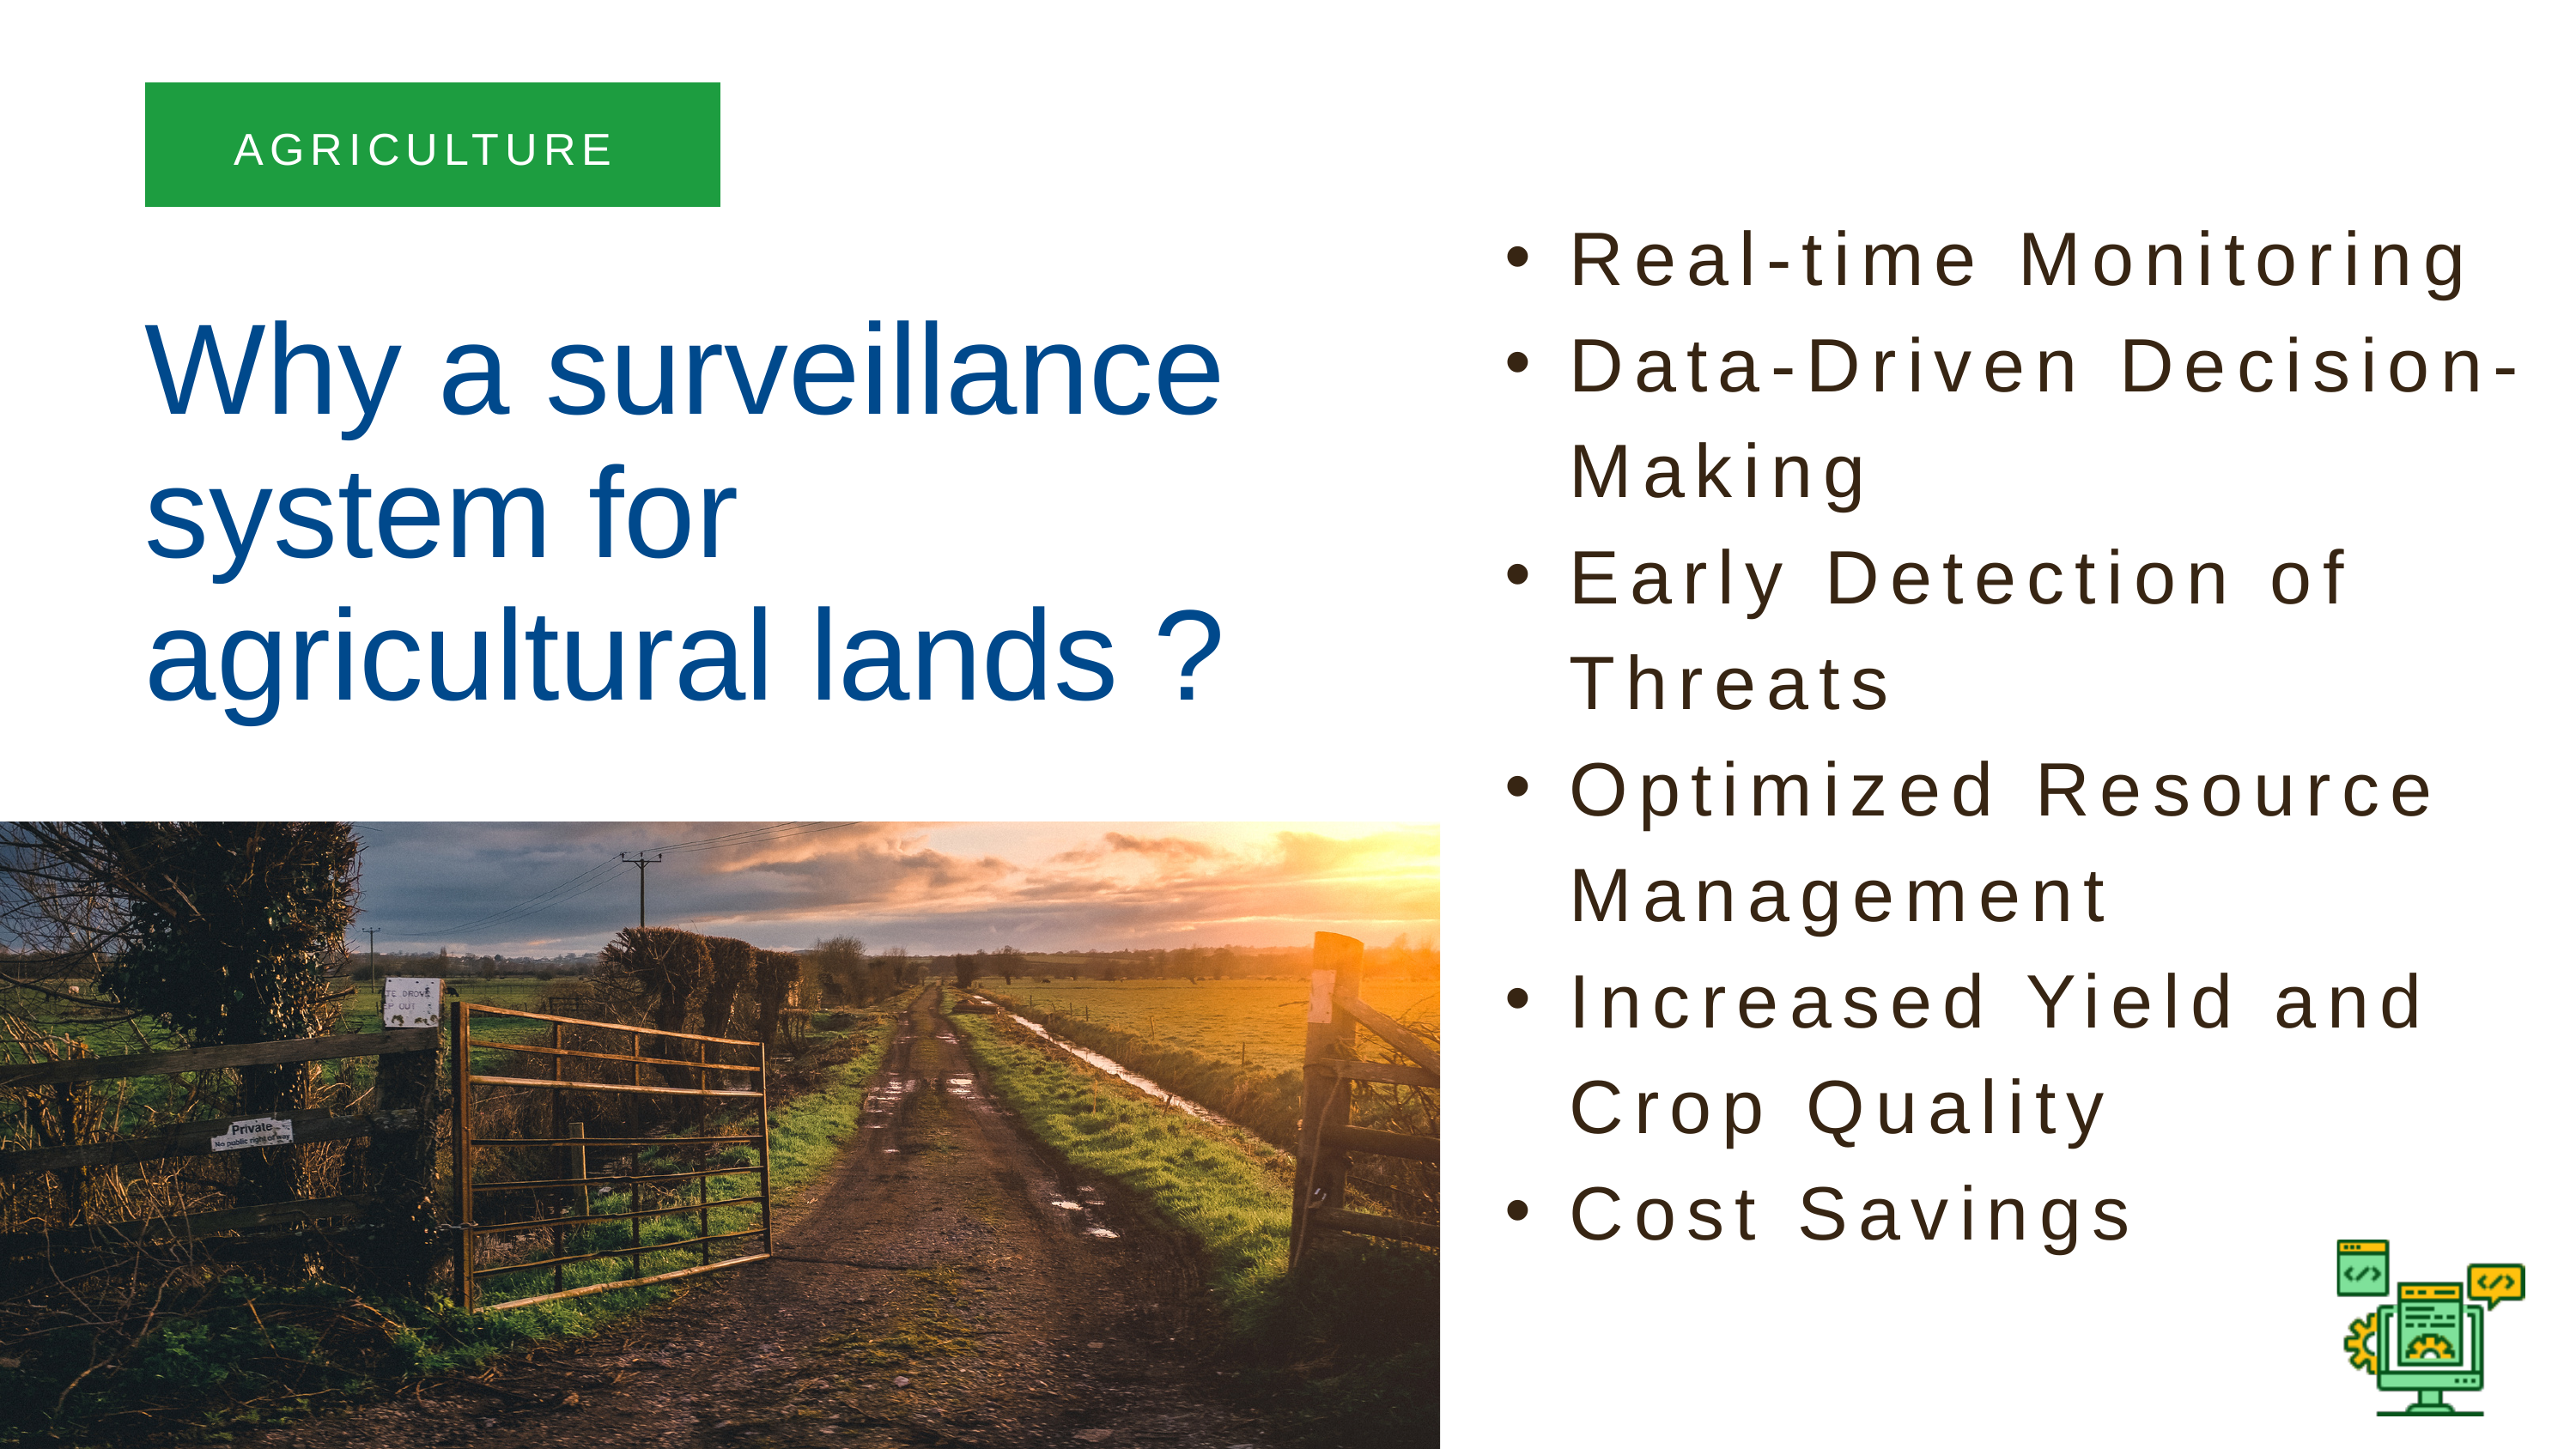

AGRICULTURE
Real-time Monitoring
Data-Driven Decision-Making
Early Detection of Threats
Optimized Resource Management
Increased Yield and Crop Quality
Cost Savings
Why a surveillance system for agricultural lands ?